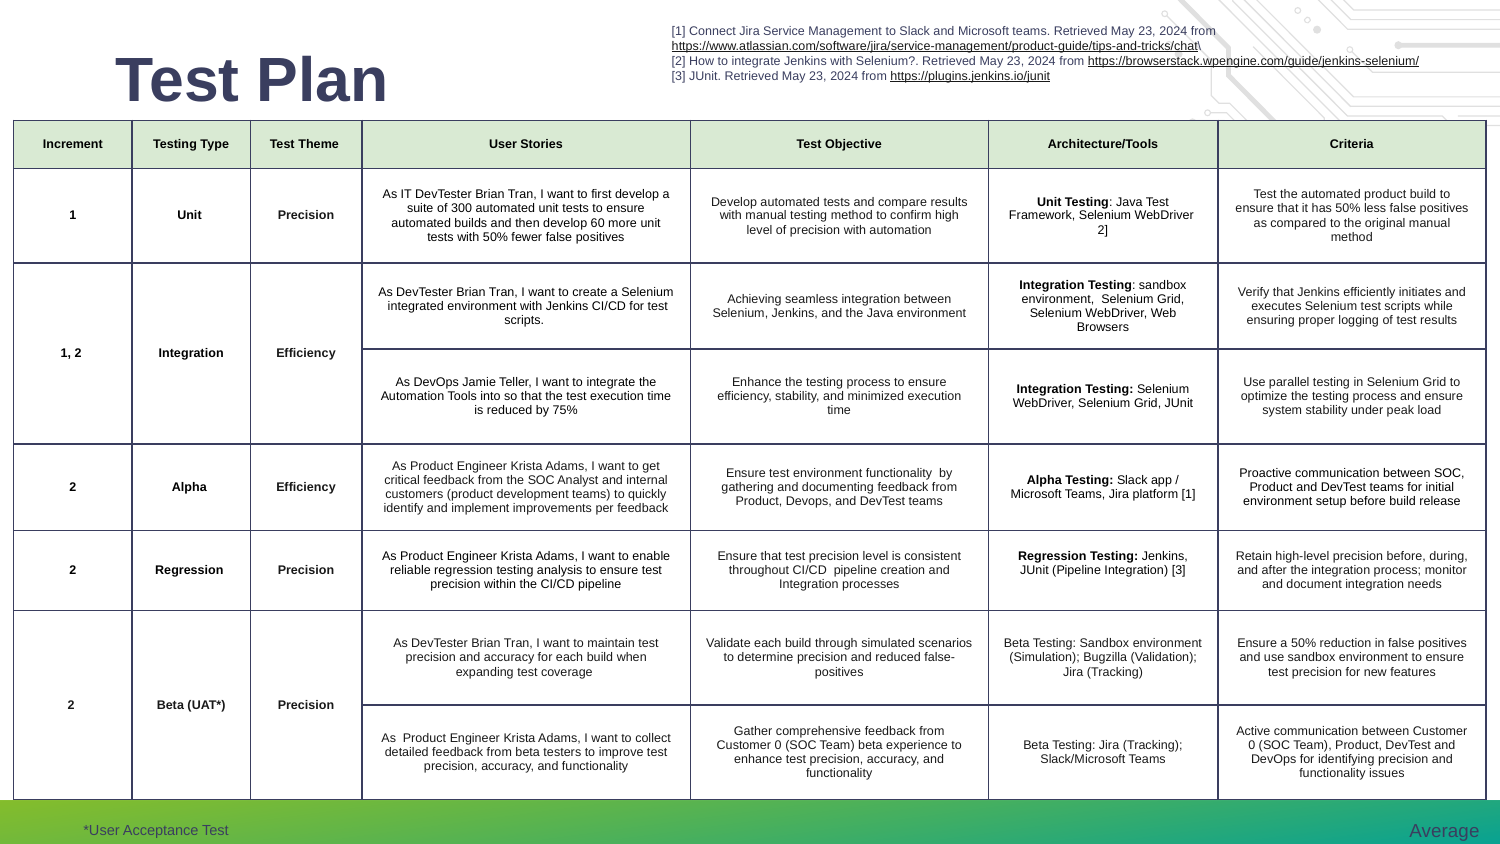

[1] Connect Jira Service Management to Slack and Microsoft teams. Retrieved May 23, 2024 from https://www.atlassian.com/software/jira/service-management/product-guide/tips-and-tricks/chat\
[2] How to integrate Jenkins with Selenium?. Retrieved May 23, 2024 from https://browserstack.wpengine.com/guide/jenkins-selenium/
[3] JUnit. Retrieved May 23, 2024 from https://plugins.jenkins.io/junit

# Test Plan
| Increment | Testing Type | Test Theme | User Stories | Test Objective | Architecture/Tools | Criteria |
| --- | --- | --- | --- | --- | --- | --- |
| 1 | Unit | Precision | As IT DevTester Brian Tran, I want to first develop a suite of 300 automated unit tests to ensure automated builds and then develop 60 more unit tests with 50% fewer false positives | Develop automated tests and compare results with manual testing method to confirm high level of precision with automation | Unit Testing: Java Test Framework, Selenium WebDriver 2] | Test the automated product build to ensure that it has 50% less false positives as compared to the original manual method |
| 1, 2 | Integration | Efficiency | As DevTester Brian Tran, I want to create a Selenium integrated environment with Jenkins CI/CD for test scripts. | Achieving seamless integration between Selenium, Jenkins, and the Java environment | Integration Testing: sandbox environment, Selenium Grid, Selenium WebDriver, Web Browsers | Verify that Jenkins efficiently initiates and executes Selenium test scripts while ensuring proper logging of test results |
|  |  |  | As DevOps Jamie Teller, I want to integrate the Automation Tools into so that the test execution time is reduced by 75% | Enhance the testing process to ensure efficiency, stability, and minimized execution time | Integration Testing: Selenium WebDriver, Selenium Grid, JUnit | Use parallel testing in Selenium Grid to optimize the testing process and ensure system stability under peak load |
| 2 | Alpha | Efficiency | As Product Engineer Krista Adams, I want to get critical feedback from the SOC Analyst and internal customers (product development teams) to quickly identify and implement improvements per feedback | Ensure test environment functionality by gathering and documenting feedback from Product, Devops, and DevTest teams | Alpha Testing: Slack app / Microsoft Teams, Jira platform [1] | Proactive communication between SOC, Product and DevTest teams for initial environment setup before build release |
| 2 | Regression | Precision | As Product Engineer Krista Adams, I want to enable reliable regression testing analysis to ensure test precision within the CI/CD pipeline | Ensure that test precision level is consistent throughout CI/CD pipeline creation and Integration processes | Regression Testing: Jenkins, JUnit (Pipeline Integration) [3] | Retain high-level precision before, during, and after the integration process; monitor and document integration needs |
| 2 | Beta (UAT\*) | Precision | As DevTester Brian Tran, I want to maintain test precision and accuracy for each build when expanding test coverage | Validate each build through simulated scenarios to determine precision and reduced false-positives | Beta Testing: Sandbox environment (Simulation); Bugzilla (Validation); Jira (Tracking) | Ensure a 50% reduction in false positives and use sandbox environment to ensure test precision for new features |
|  |  |  | As Product Engineer Krista Adams, I want to collect detailed feedback from beta testers to improve test precision, accuracy, and functionality | Gather comprehensive feedback from Customer 0 (SOC Team) beta experience to enhance test precision, accuracy, and functionality | Beta Testing: Jira (Tracking); Slack/Microsoft Teams | Active communication between Customer 0 (SOC Team), Product, DevTest and DevOps for identifying precision and functionality issues |
Average
*User Acceptance Test